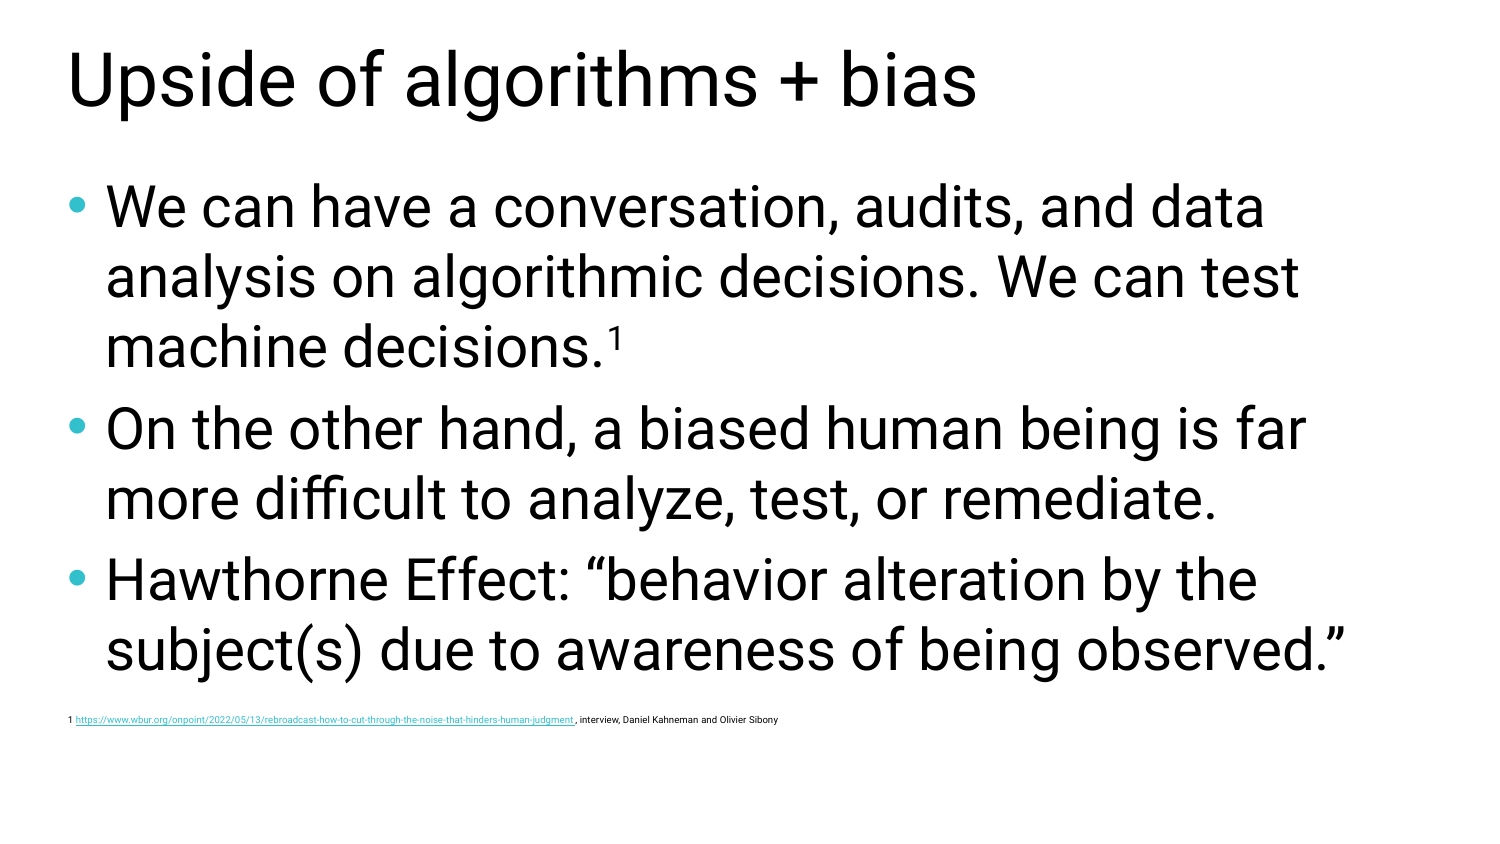

# Upside of algorithms + bias
We can have a conversation, audits, and data analysis on algorithmic decisions. We can test machine decisions.1
On the other hand, a biased human being is far more difficult to analyze, test, or remediate.
Hawthorne Effect: “behavior alteration by the subject(s) due to awareness of being observed.”

1 https://www.wbur.org/onpoint/2022/05/13/rebroadcast-how-to-cut-through-the-noise-that-hinders-human-judgment, interview, Daniel Kahneman and Olivier Sibony